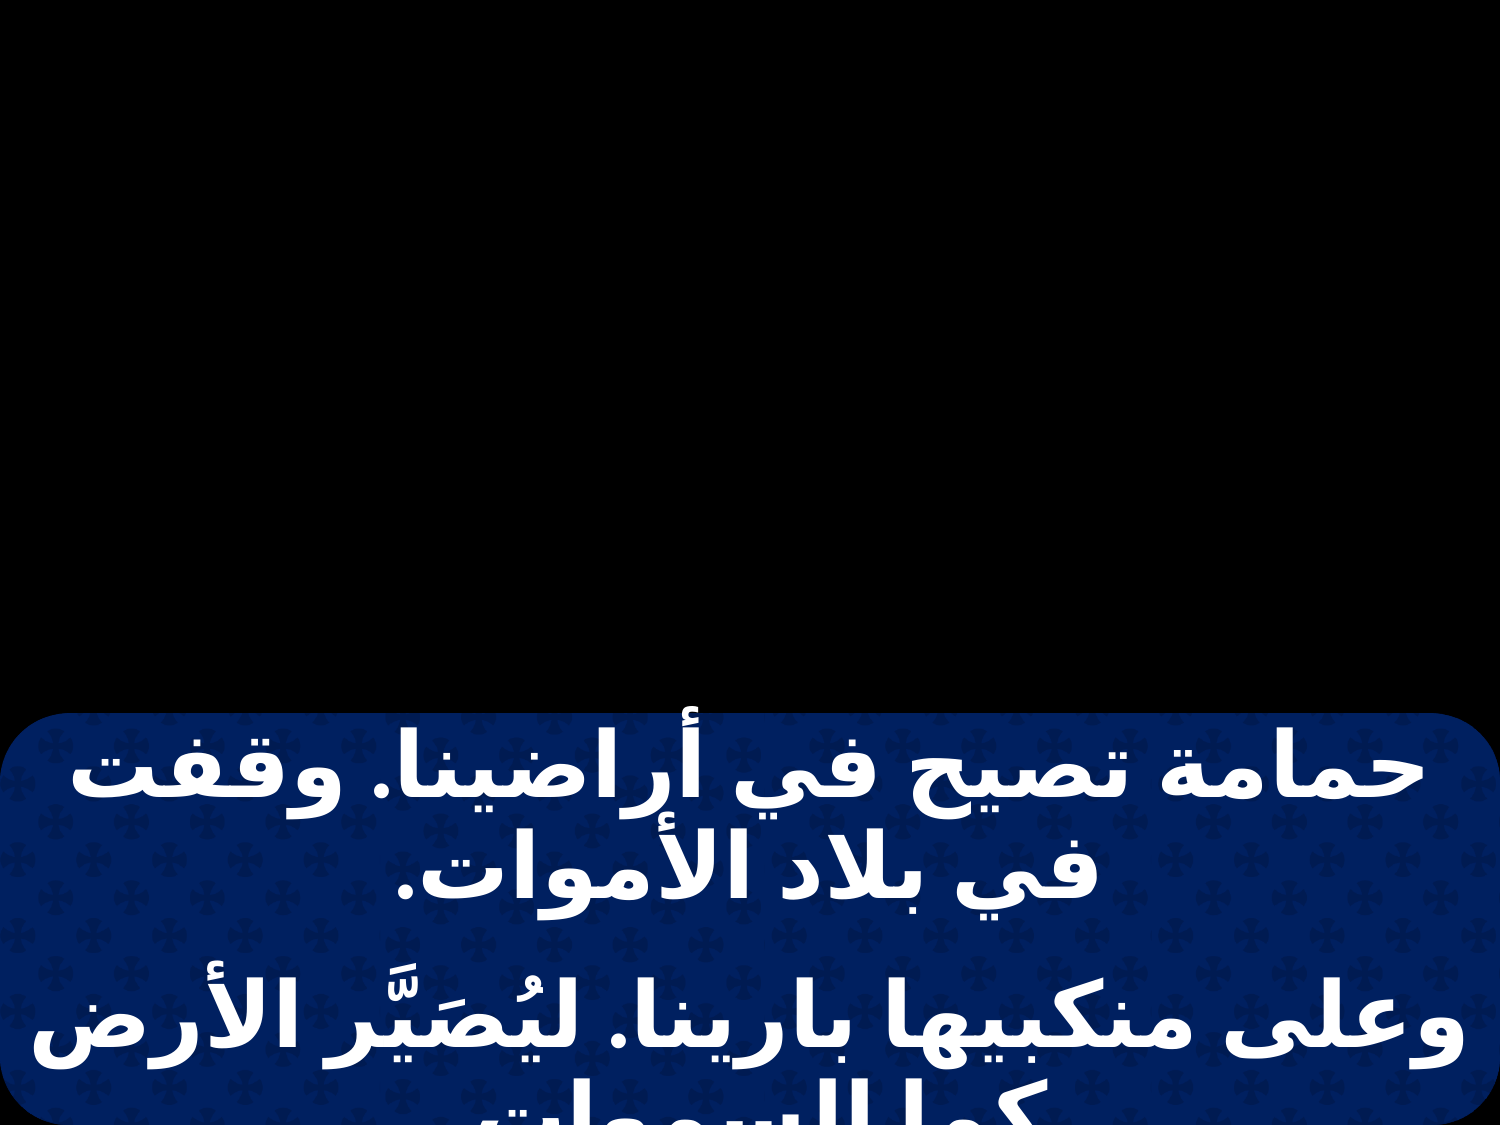

| حمامة تصيح في أراضينا. وقفت في بلاد الأموات. |
| --- |
|  |
| وعلى منكبيها بارينا. ليُصَيَّر الأرض كما السموات. |